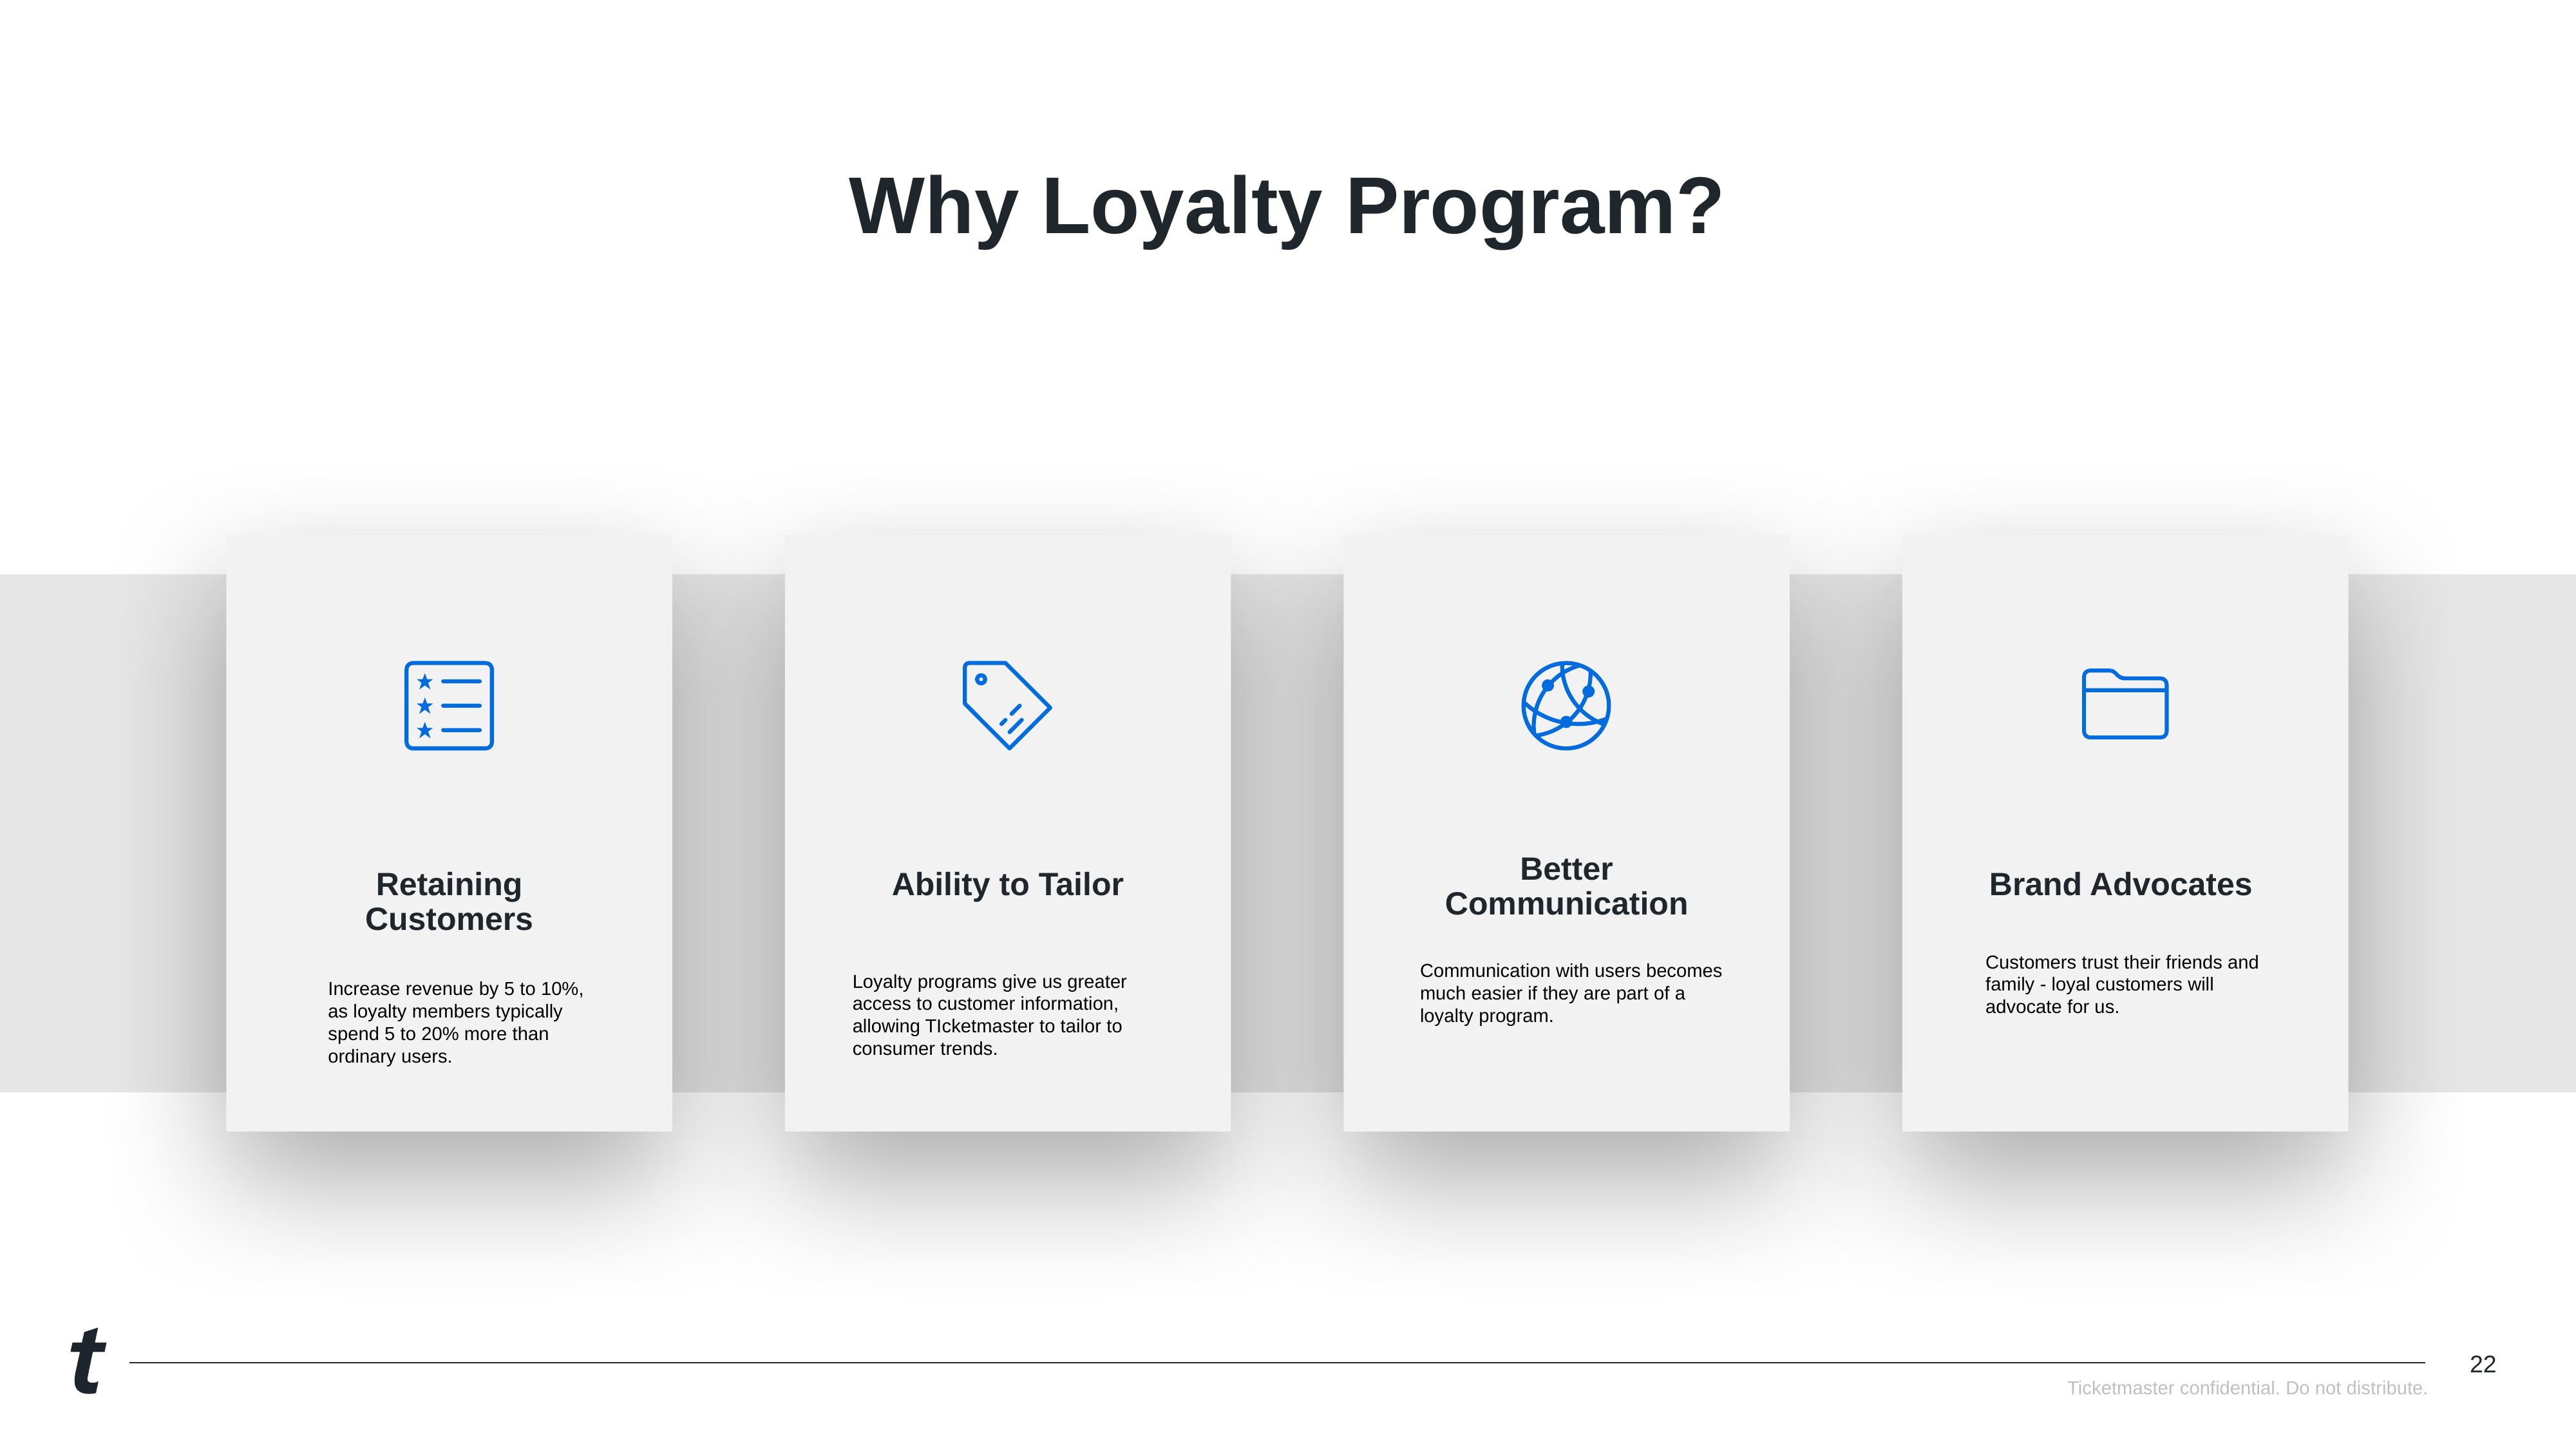

# Why Loyalty Program?

Better Communication
Retaining Customers
Ability to Tailor
Brand Advocates
Customers trust their friends and family - loyal customers will advocate for us.

Communication with users becomes much easier if they are part of a loyalty program.
Loyalty programs give us greater access to customer information, allowing TIcketmaster to tailor to consumer trends.
Increase revenue by 5 to 10%, as loyalty members typically spend 5 to 20% more than ordinary users.
22
Ticketmaster confidential. Do not distribute.